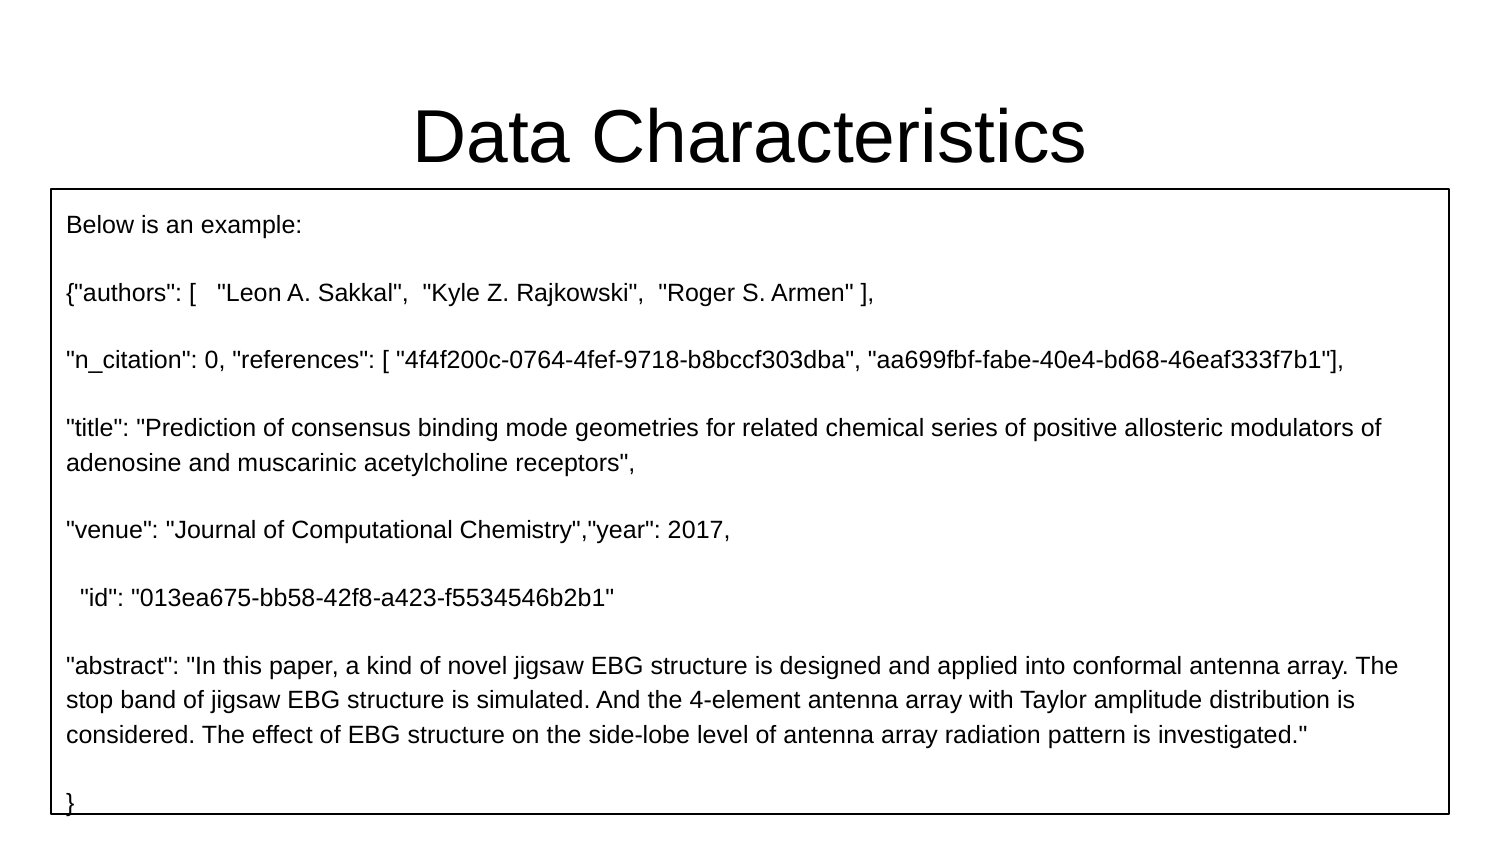

# Data Characteristics
Below is an example:
{"authors": [   "Leon A. Sakkal",  "Kyle Z. Rajkowski",  "Roger S. Armen" ],
"n_citation": 0, "references": [ "4f4f200c-0764-4fef-9718-b8bccf303dba", "aa699fbf-fabe-40e4-bd68-46eaf333f7b1"],
"title": "Prediction of consensus binding mode geometries for related chemical series of positive allosteric modulators of adenosine and muscarinic acetylcholine receptors",
"venue": "Journal of Computational Chemistry","year": 2017,
  "id": "013ea675-bb58-42f8-a423-f5534546b2b1"
"abstract": "In this paper, a kind of novel jigsaw EBG structure is designed and applied into conformal antenna array. The stop band of jigsaw EBG structure is simulated. And the 4-element antenna array with Taylor amplitude distribution is considered. The effect of EBG structure on the side-lobe level of antenna array radiation pattern is investigated."
}